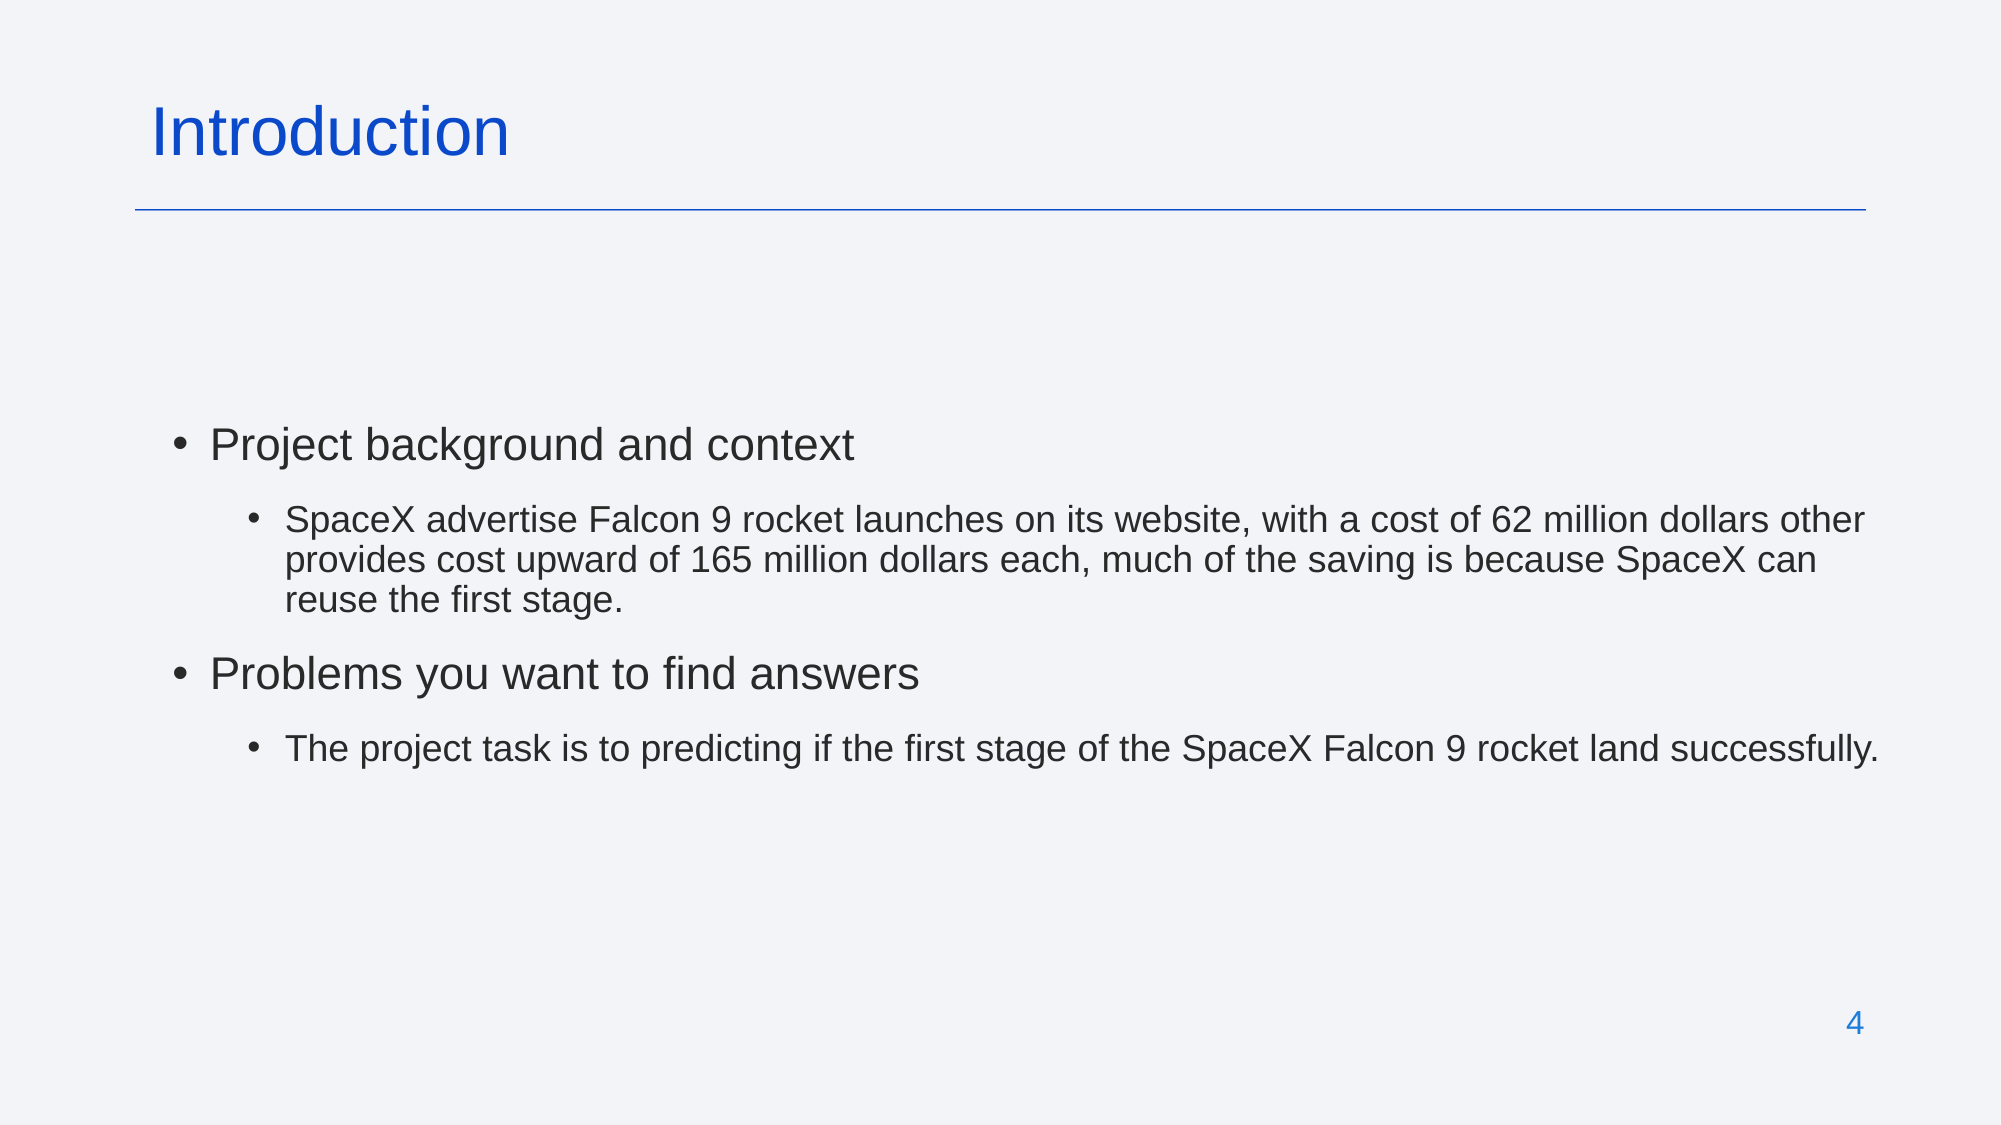

Introduction
Project background and context
SpaceX advertise Falcon 9 rocket launches on its website, with a cost of 62 million dollars other provides cost upward of 165 million dollars each, much of the saving is because SpaceX can reuse the first stage.
Problems you want to find answers
The project task is to predicting if the first stage of the SpaceX Falcon 9 rocket land successfully.

4